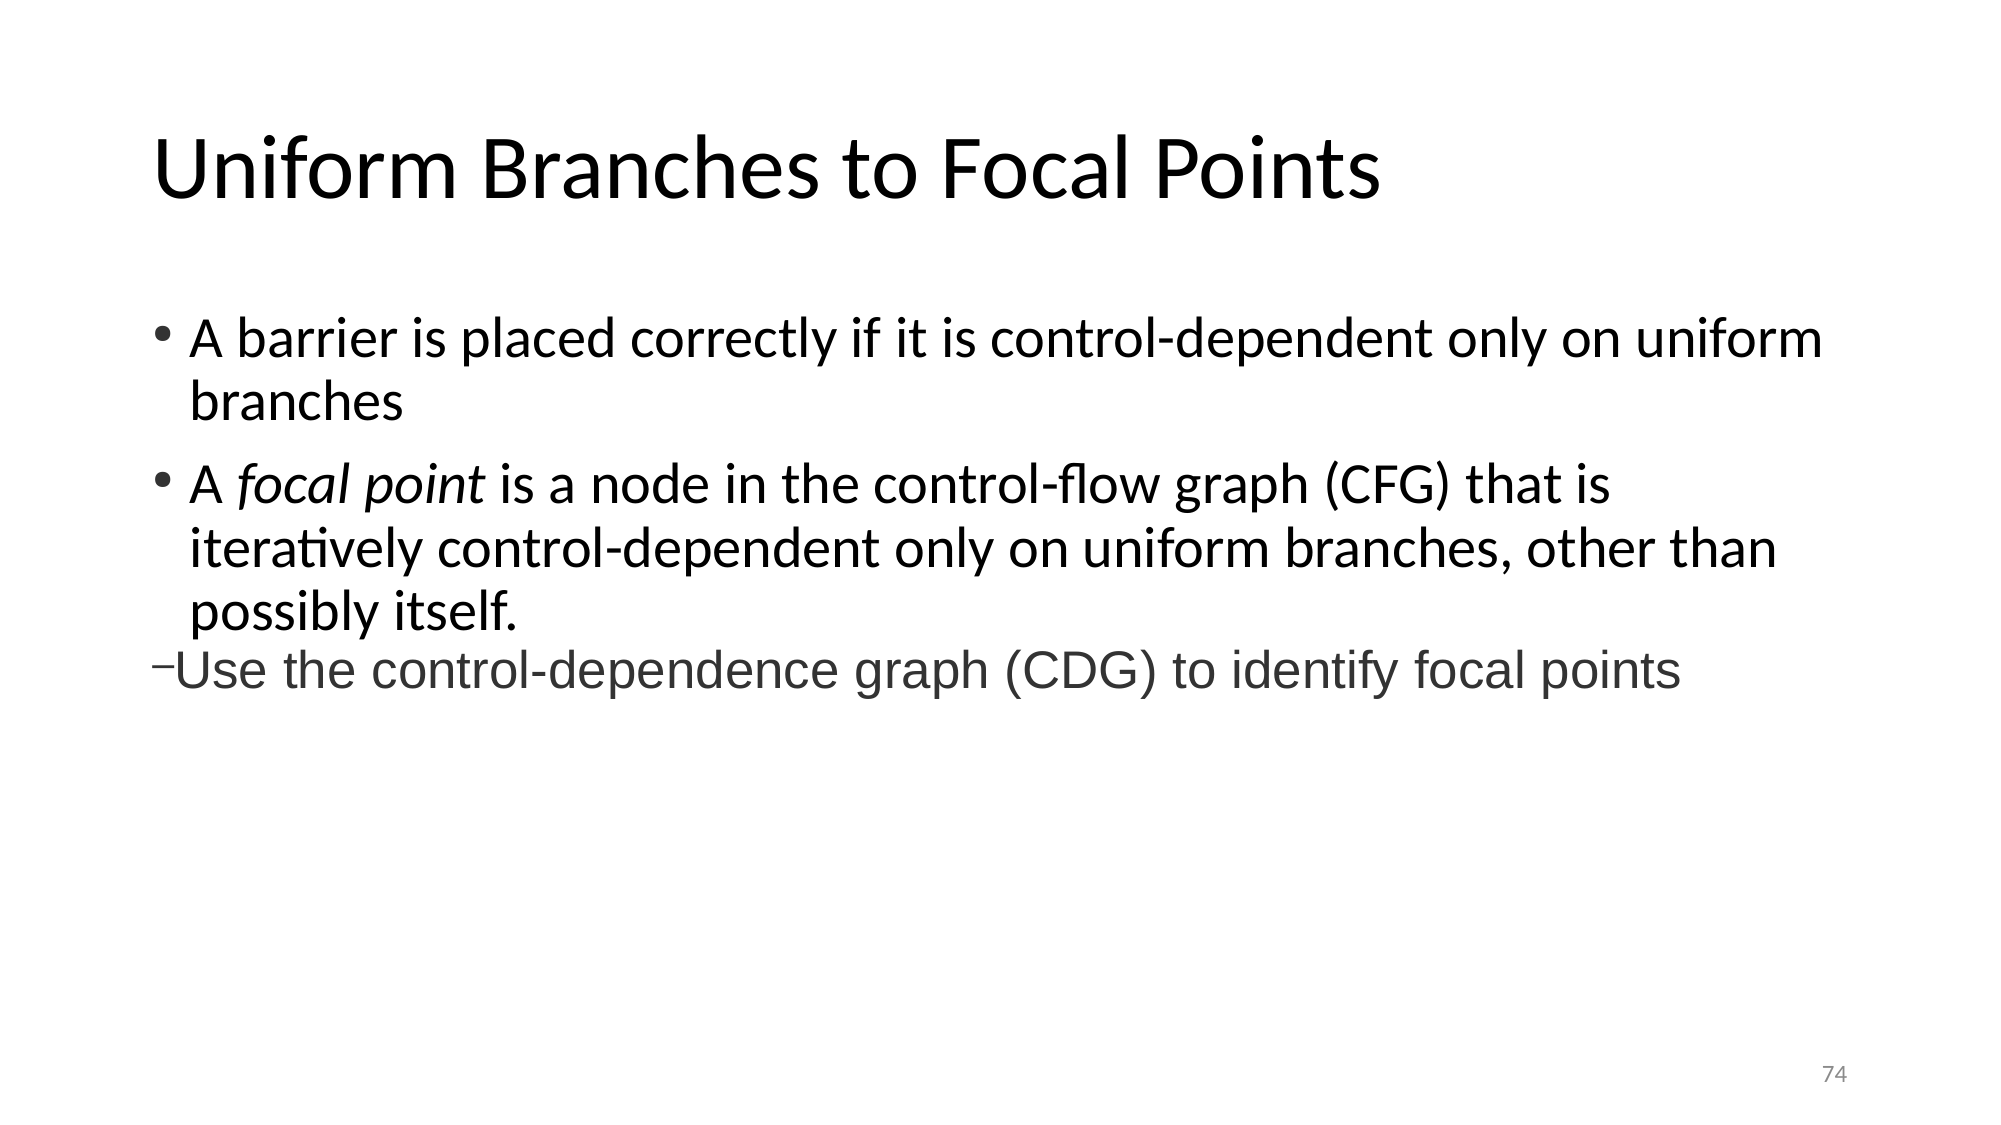

Uniform Branches to Focal Points
A barrier is placed correctly if it is control-dependent only on uniform branches
A focal point is a node in the control-flow graph (CFG) that is iteratively control-dependent only on uniform branches, other than possibly itself.
Use the control-dependence graph (CDG) to identify focal points
74